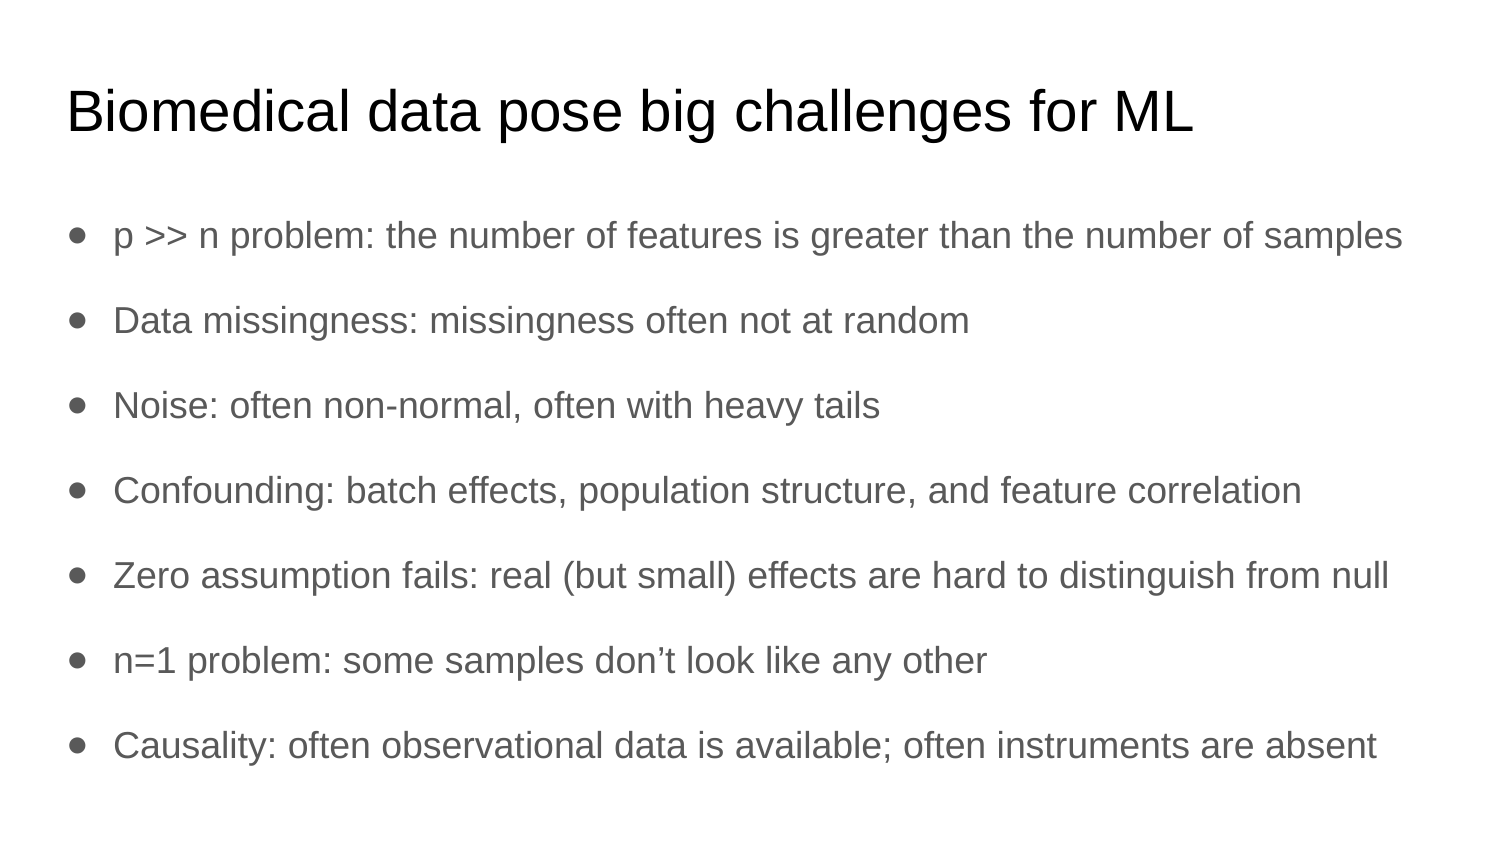

# Biomedical data pose big challenges for ML
p >> n problem: the number of features is greater than the number of samples
Data missingness: missingness often not at random
Noise: often non-normal, often with heavy tails
Confounding: batch effects, population structure, and feature correlation
Zero assumption fails: real (but small) effects are hard to distinguish from null
n=1 problem: some samples don’t look like any other
Causality: often observational data is available; often instruments are absent